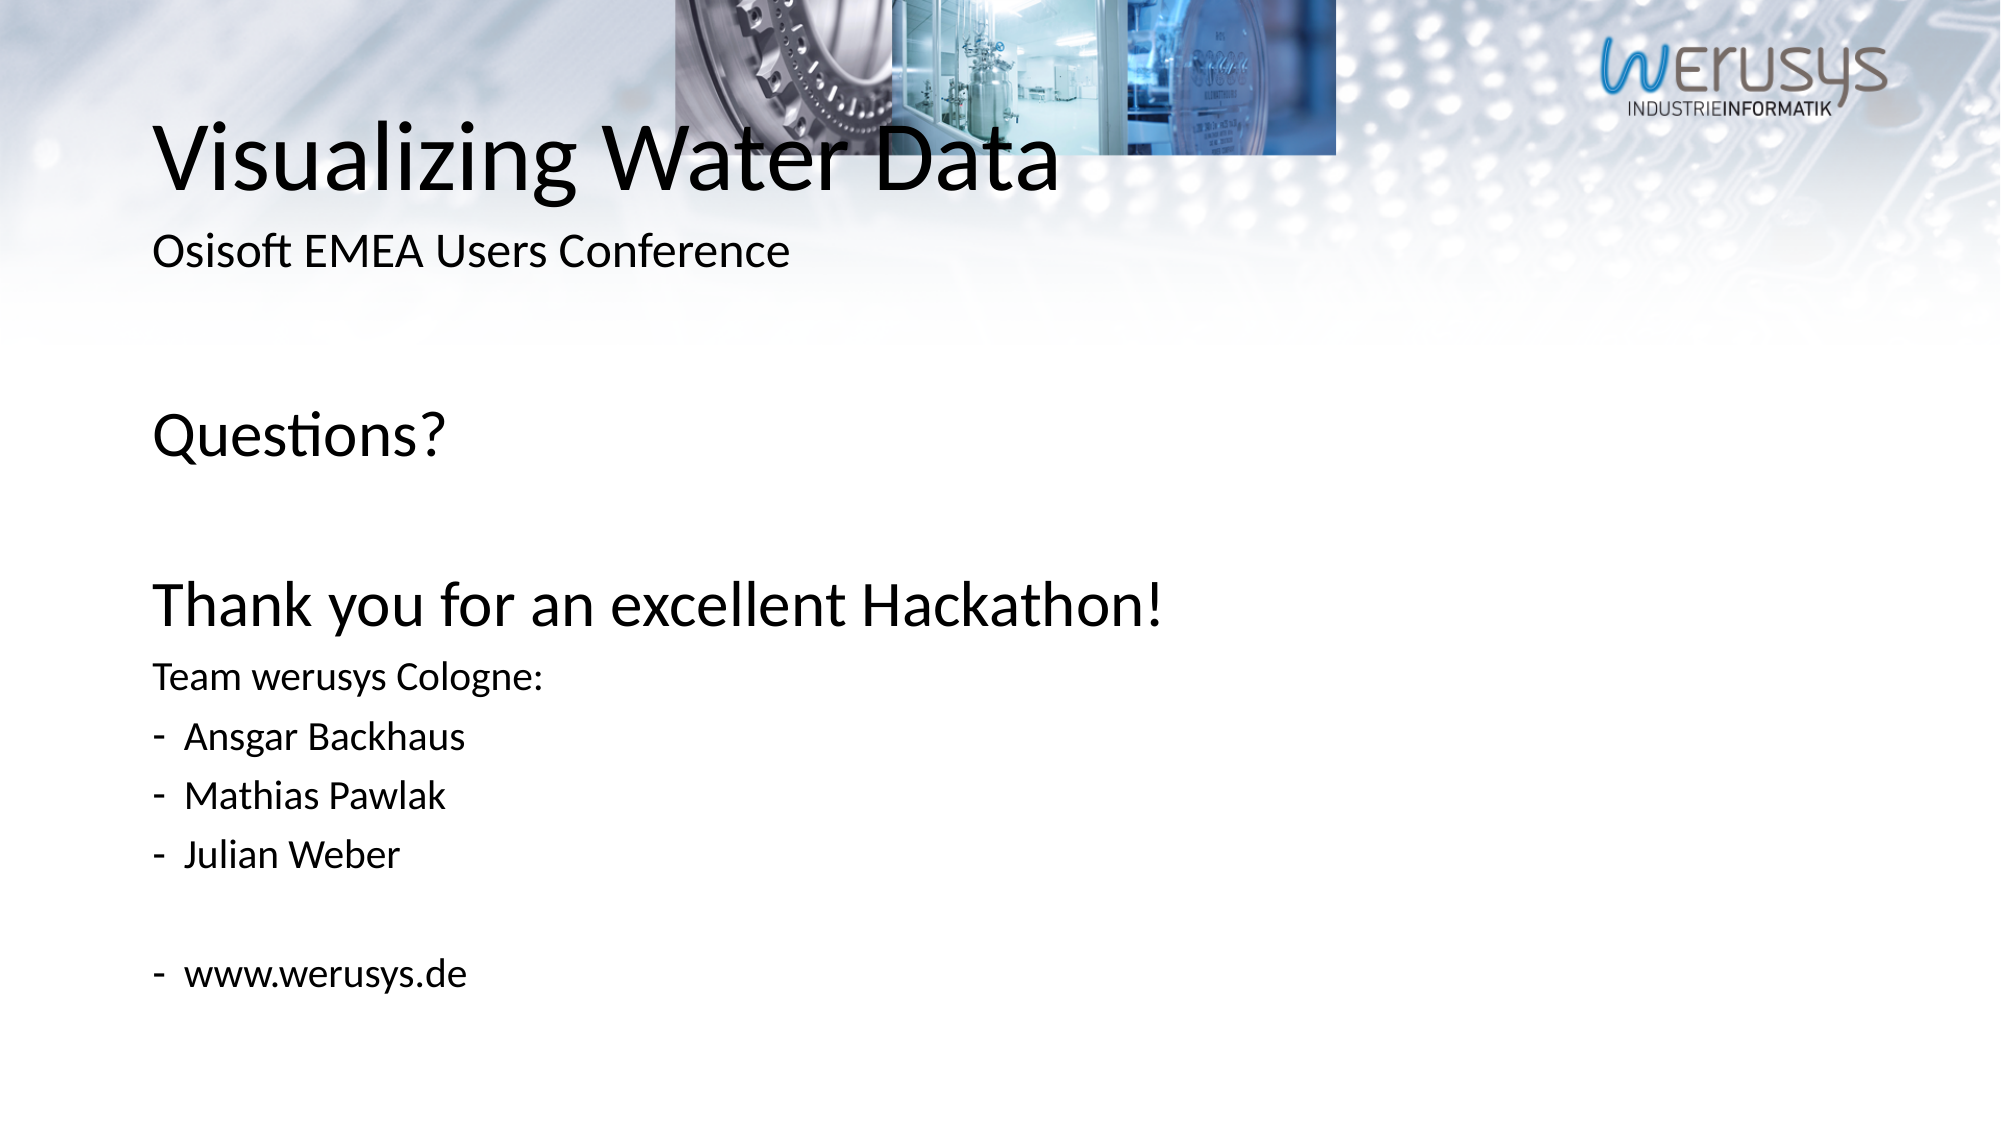

Questions?

Thank you for an excellent Hackathon!
Team werusys Cologne:
Ansgar Backhaus
Mathias Pawlak
Julian Weber

www.werusys.de